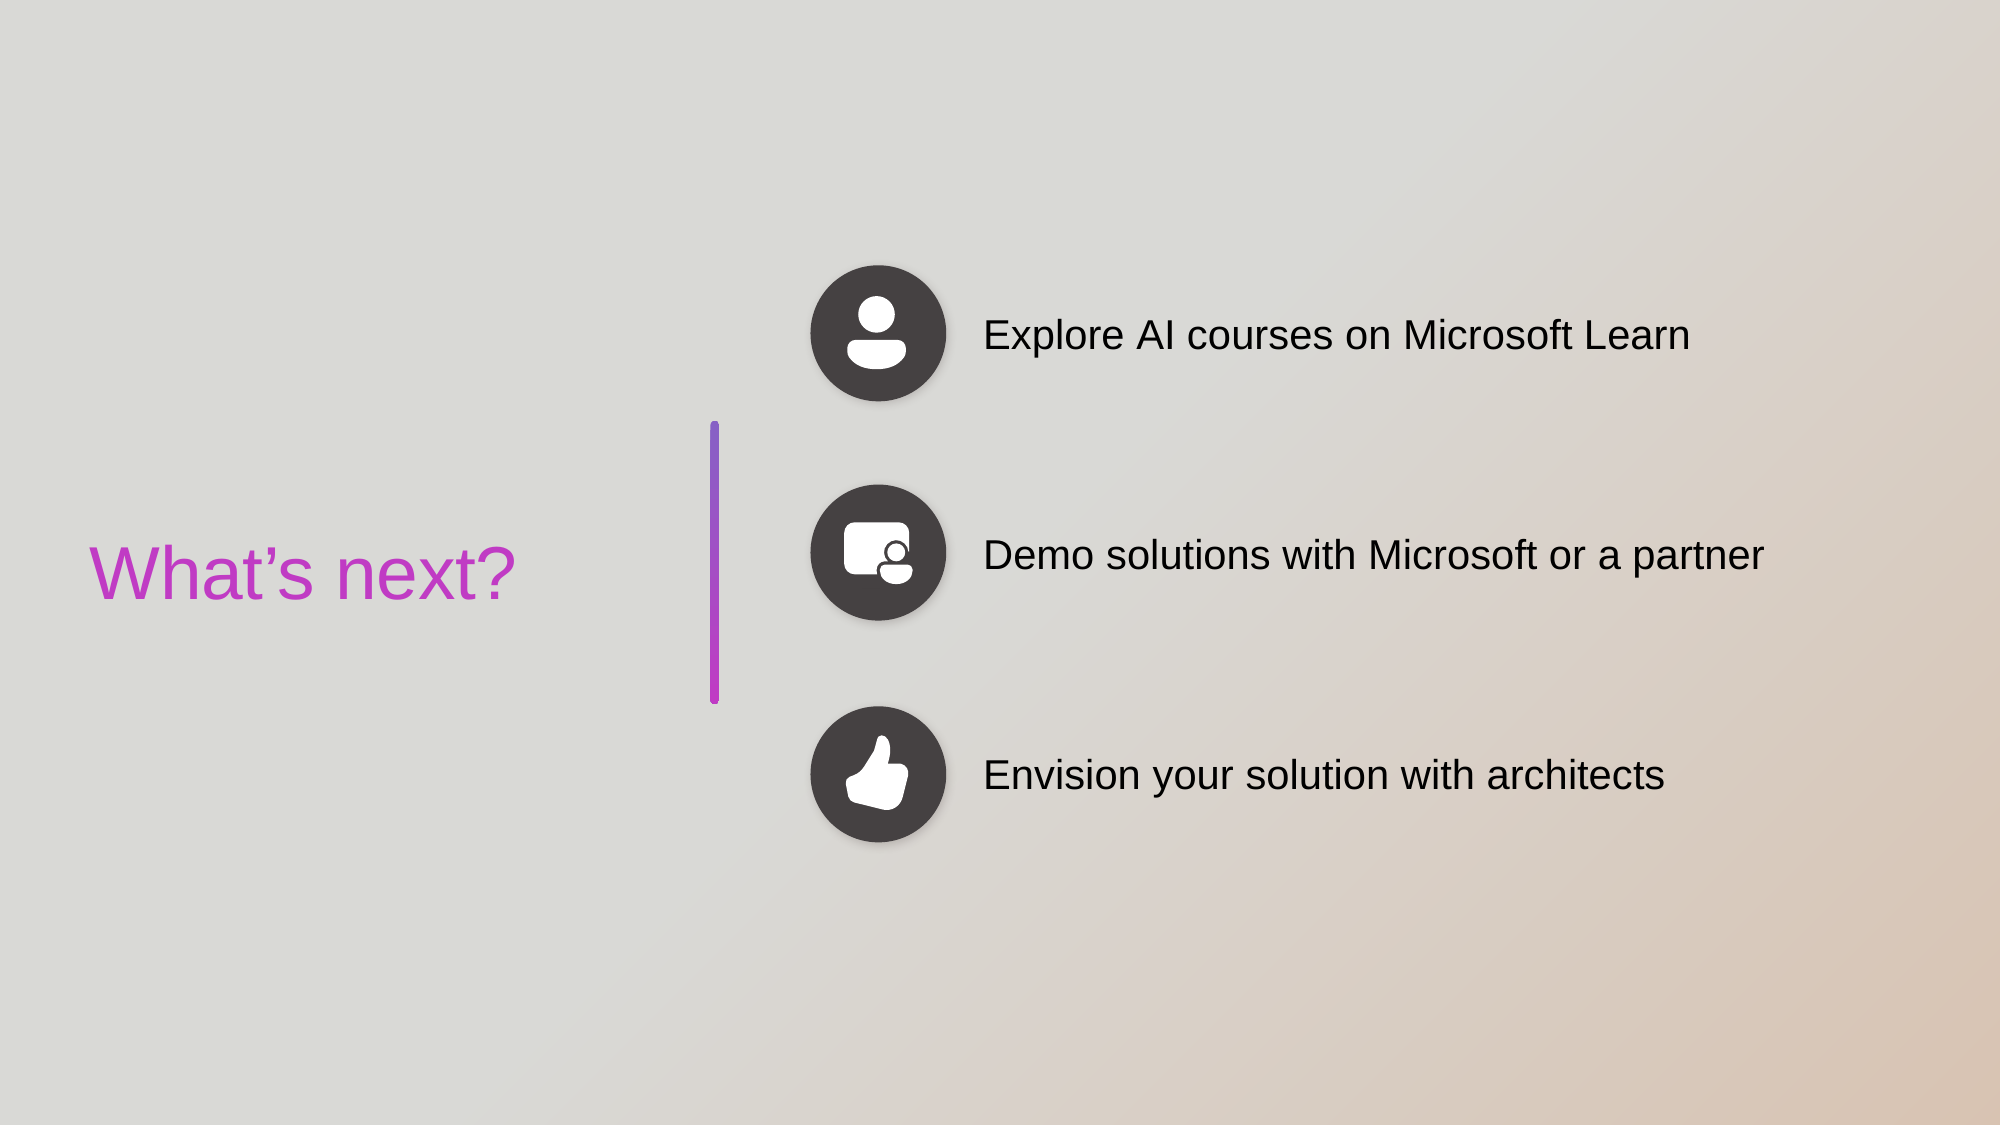

Explore AI courses on Microsoft Learn

What’s next?

Demo solutions with Microsoft or a partner

Envision your solution with architects